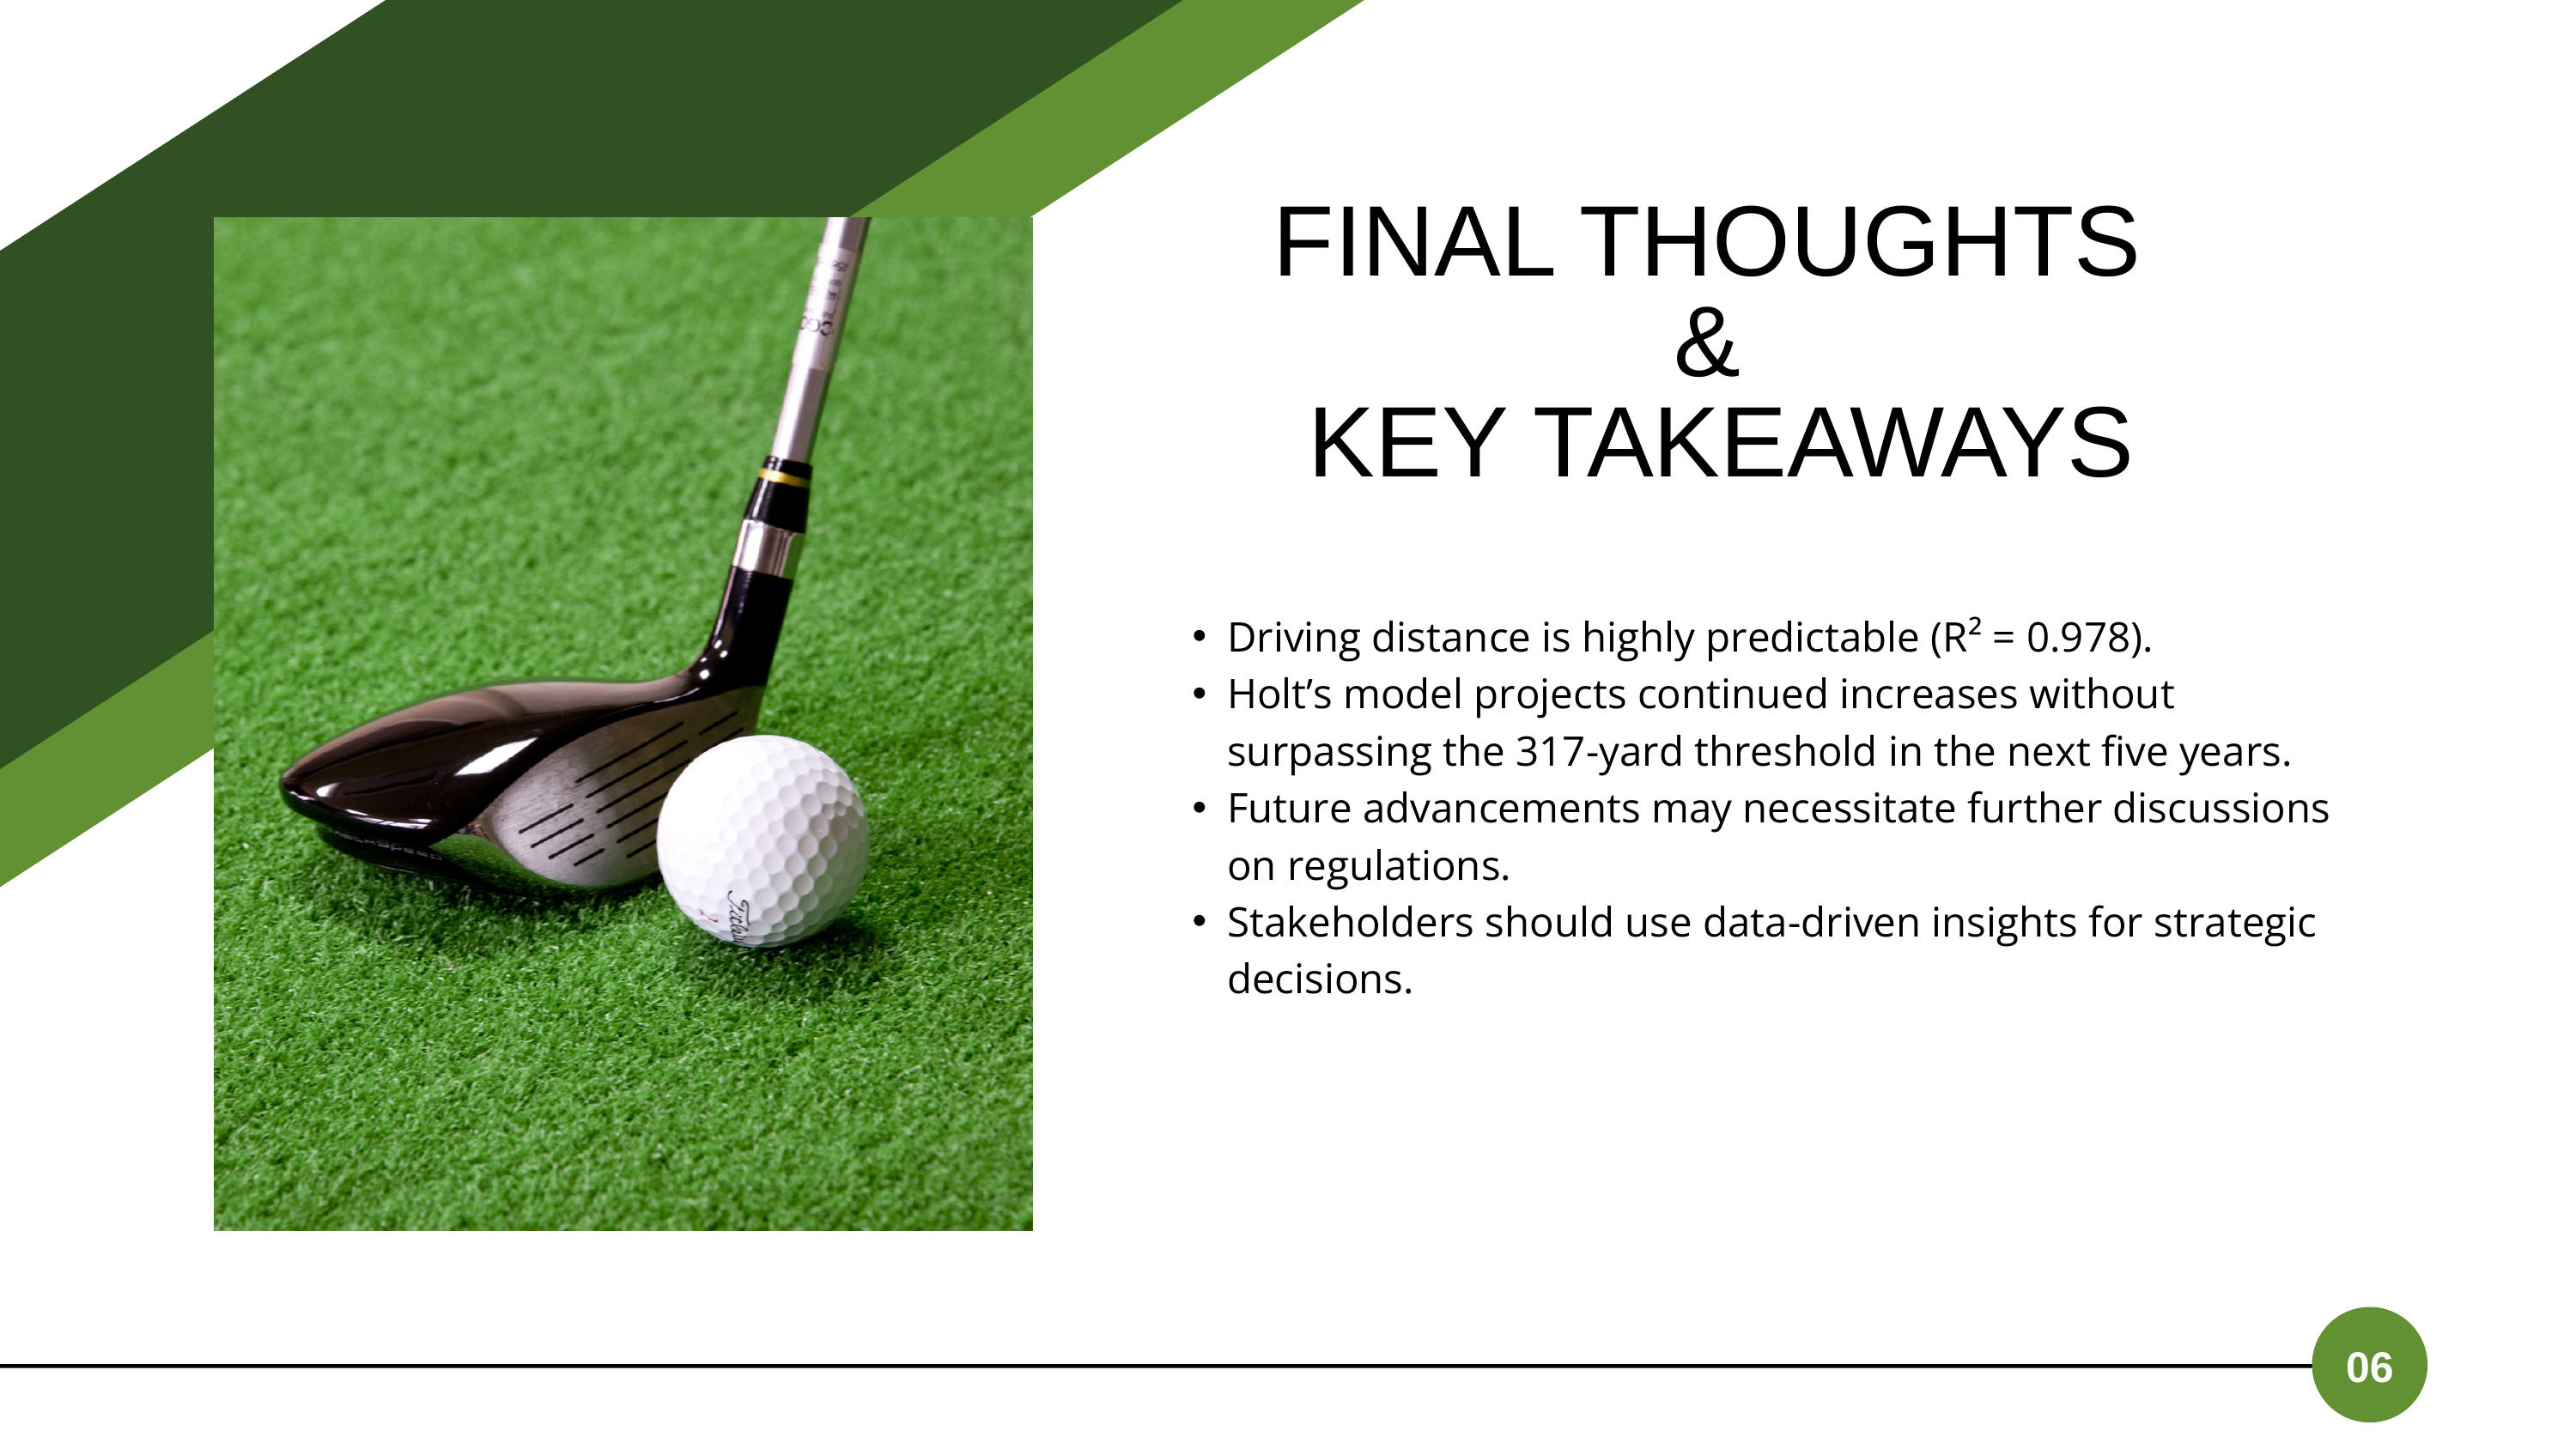

FINAL THOUGHTS
&
KEY TAKEAWAYS

Driving distance is highly predictable (R² = 0.978).
Holt’s model projects continued increases without surpassing the 317-yard threshold in the next five years.
Future advancements may necessitate further discussions on regulations.
Stakeholders should use data-driven insights for strategic decisions.

2019 - 2021
2021 - 2022

06